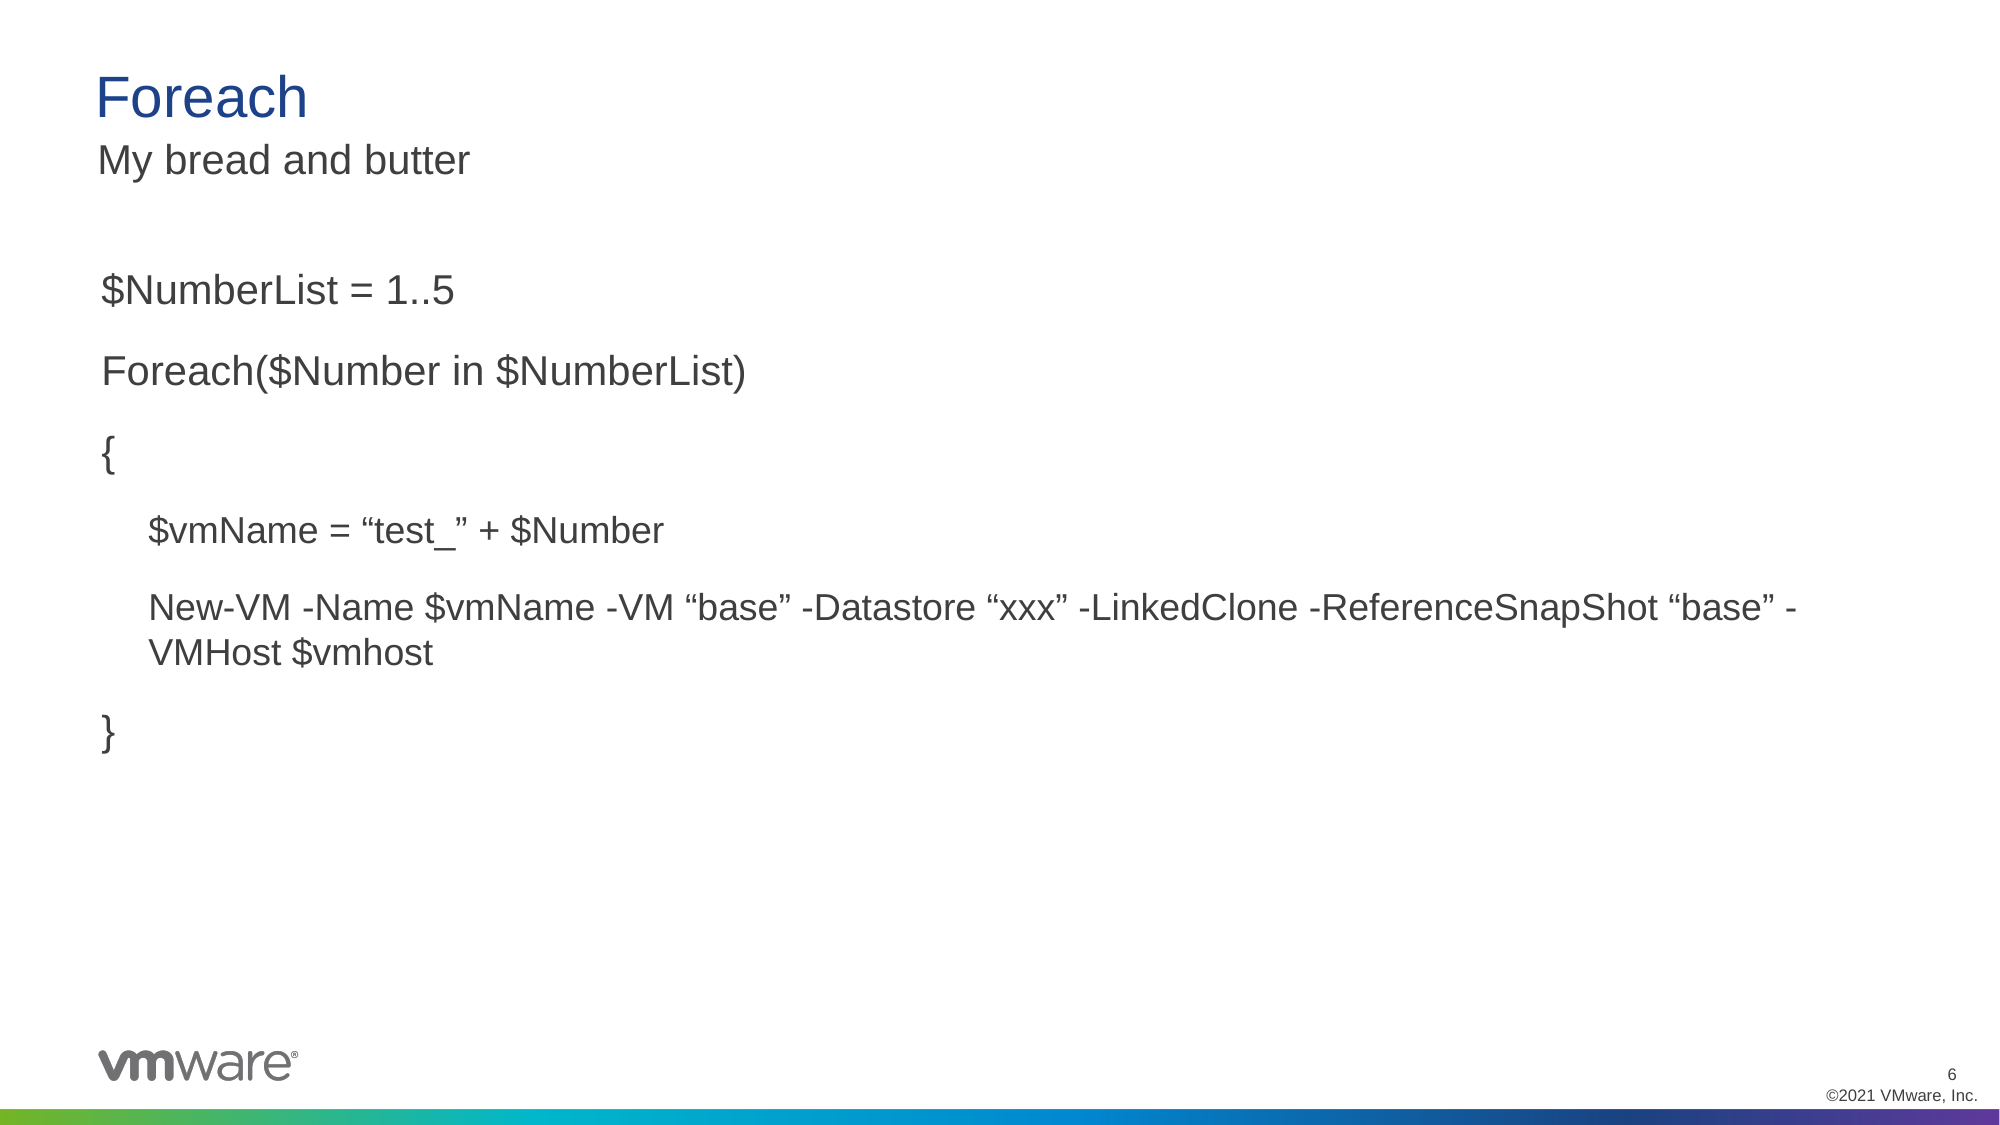

# Foreach
My bread and butter
$NumberList = 1..5
Foreach($Number in $NumberList)
{
$vmName = “test_” + $Number
New-VM -Name $vmName -VM “base” -Datastore “xxx” -LinkedClone -ReferenceSnapShot “base” -VMHost $vmhost
}